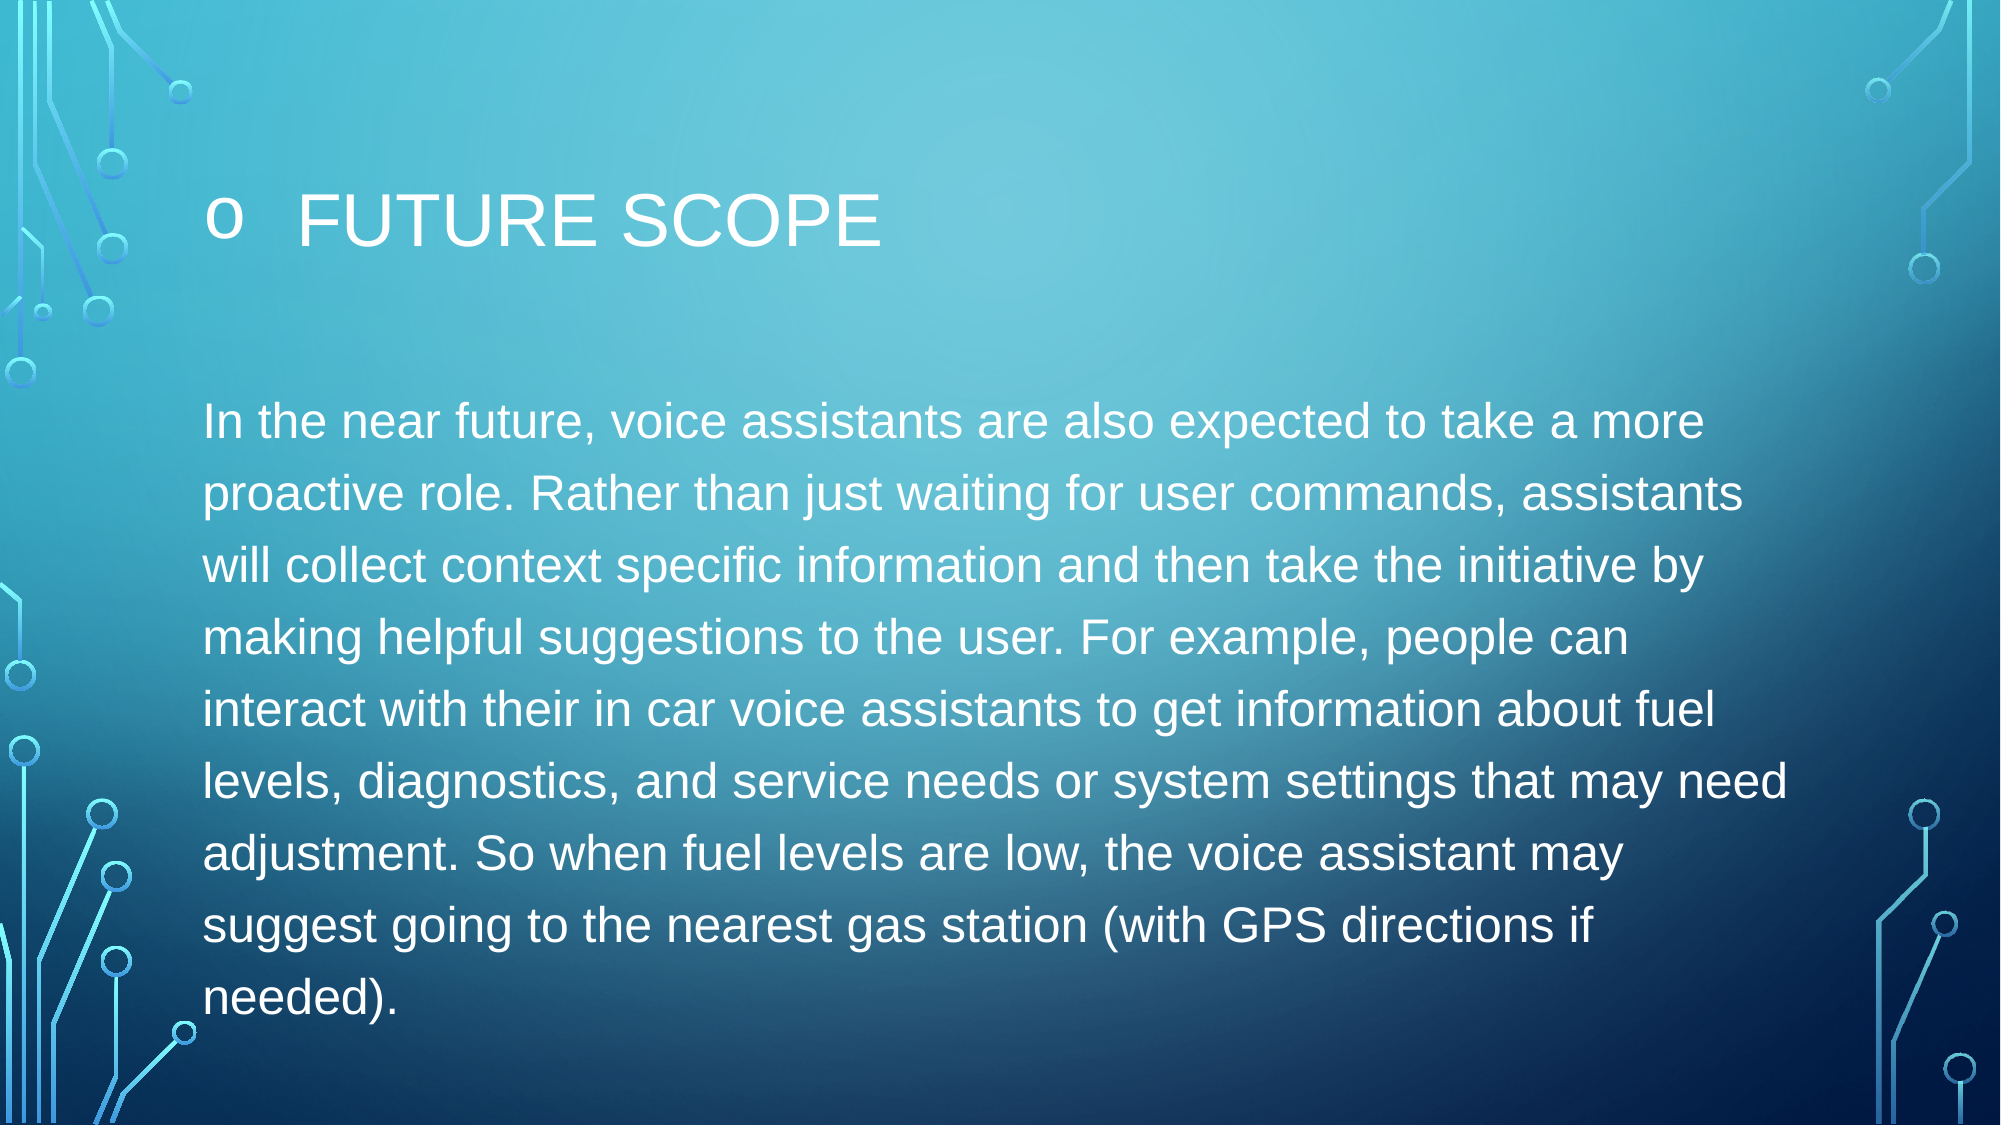

# FUTURE SCOPE
In the near future, voice assistants are also expected to take a more proactive role. Rather than just waiting for user commands, assistants will collect context specific information and then take the initiative by making helpful suggestions to the user. For example, people can interact with their in car voice assistants to get information about fuel levels, diagnostics, and service needs or system settings that may need adjustment. So when fuel levels are low, the voice assistant may suggest going to the nearest gas station (with GPS directions if needed).